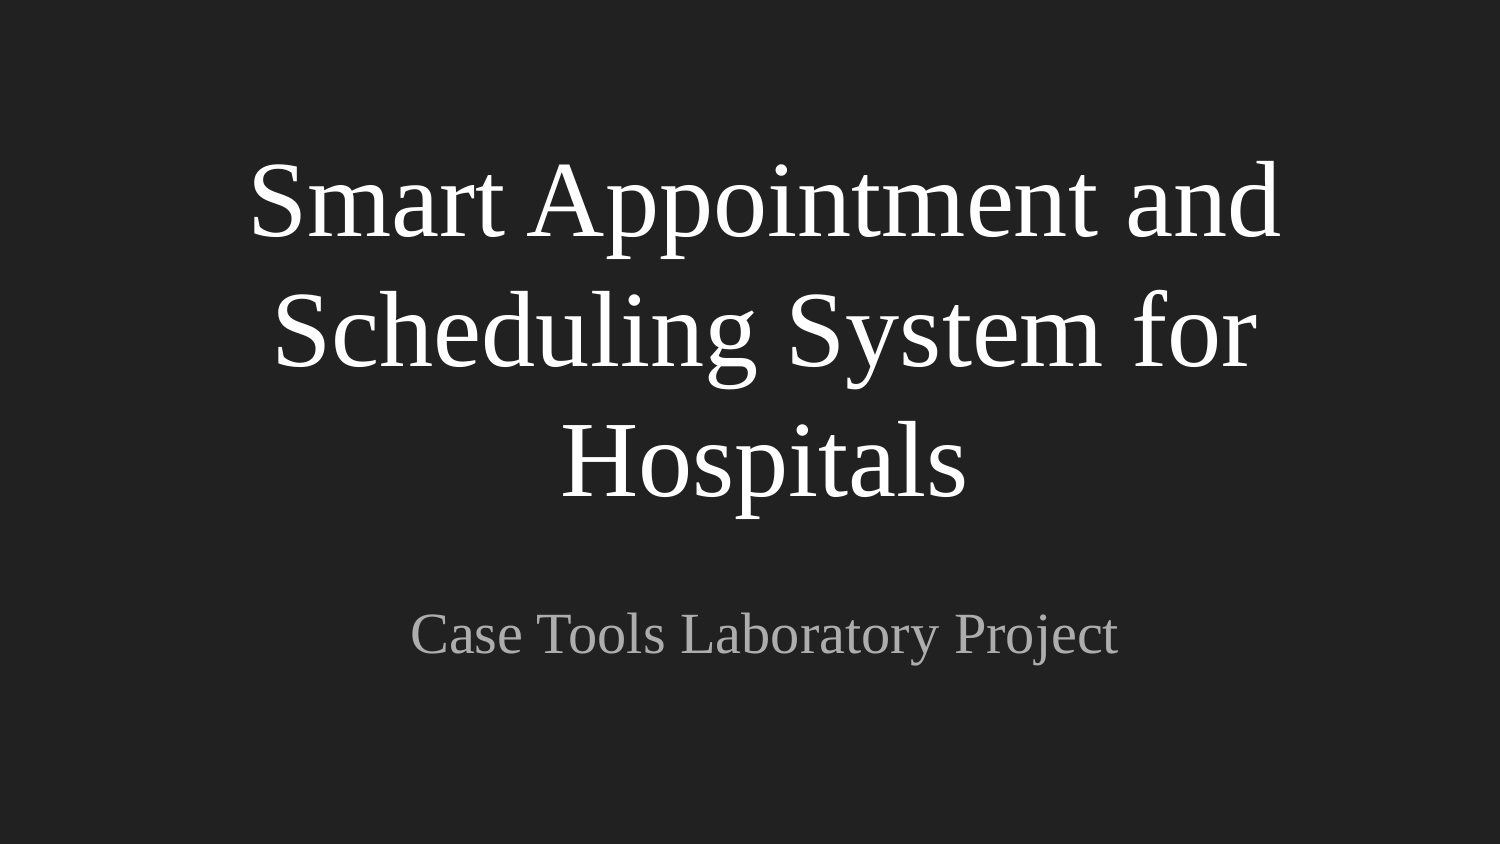

# Smart Appointment and Scheduling System for Hospitals
Case Tools Laboratory Project